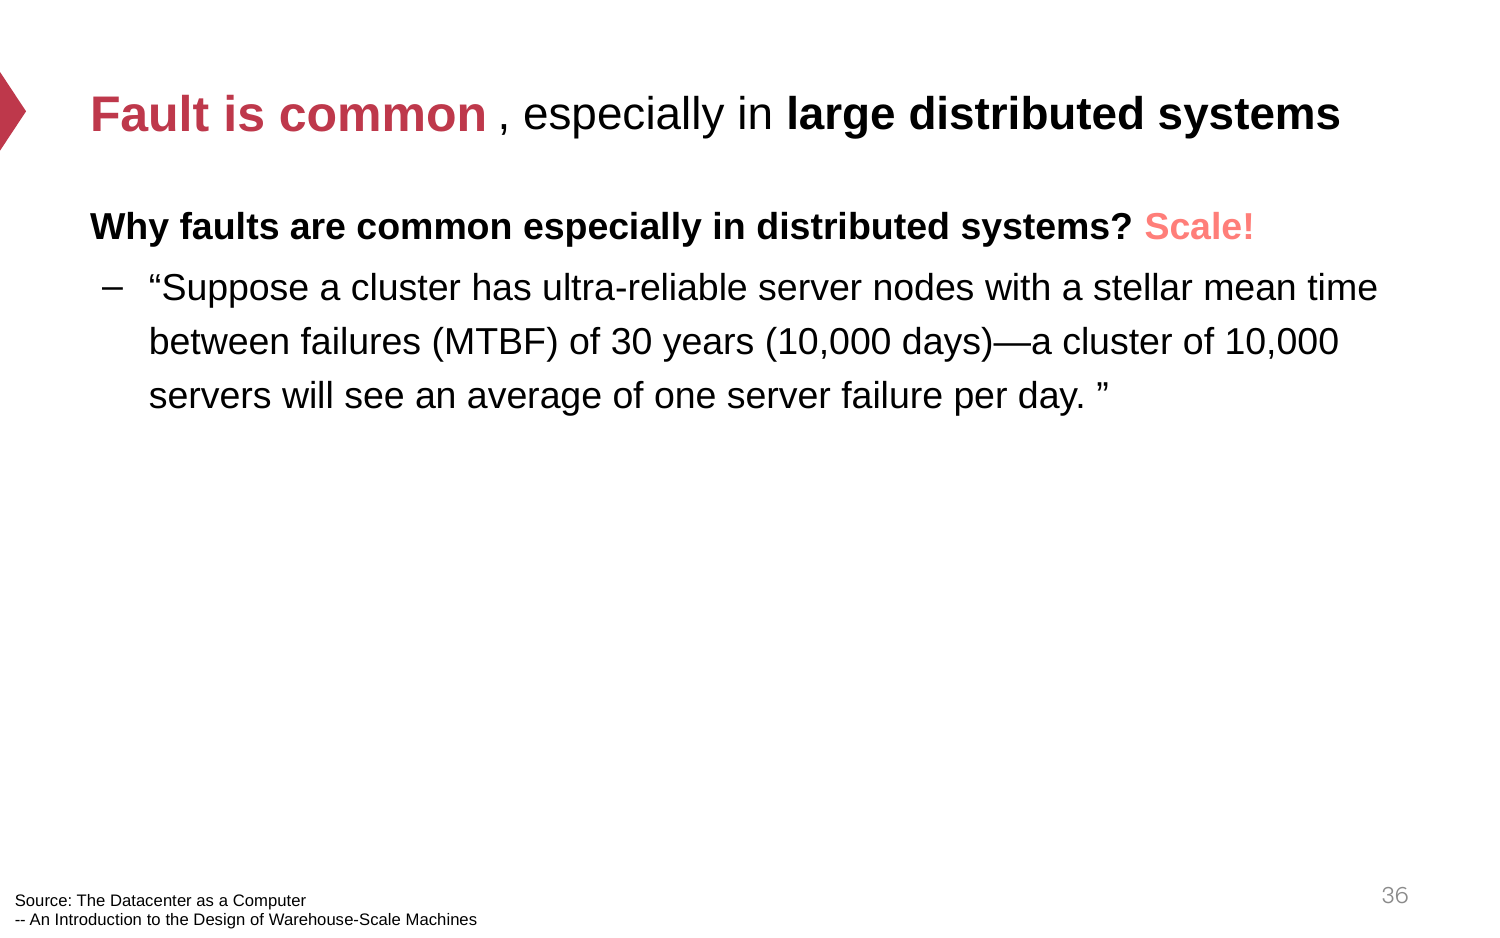

# Fault is common
, especially in large distributed systems
Why faults are common especially in distributed systems? Scale!
“Suppose a cluster has ultra-reliable server nodes with a stellar mean time between failures (MTBF) of 30 years (10,000 days)—a cluster of 10,000 servers will see an average of one server failure per day. ”
36
Source: The Datacenter as a Computer
-- An Introduction to the Design of Warehouse-Scale Machines